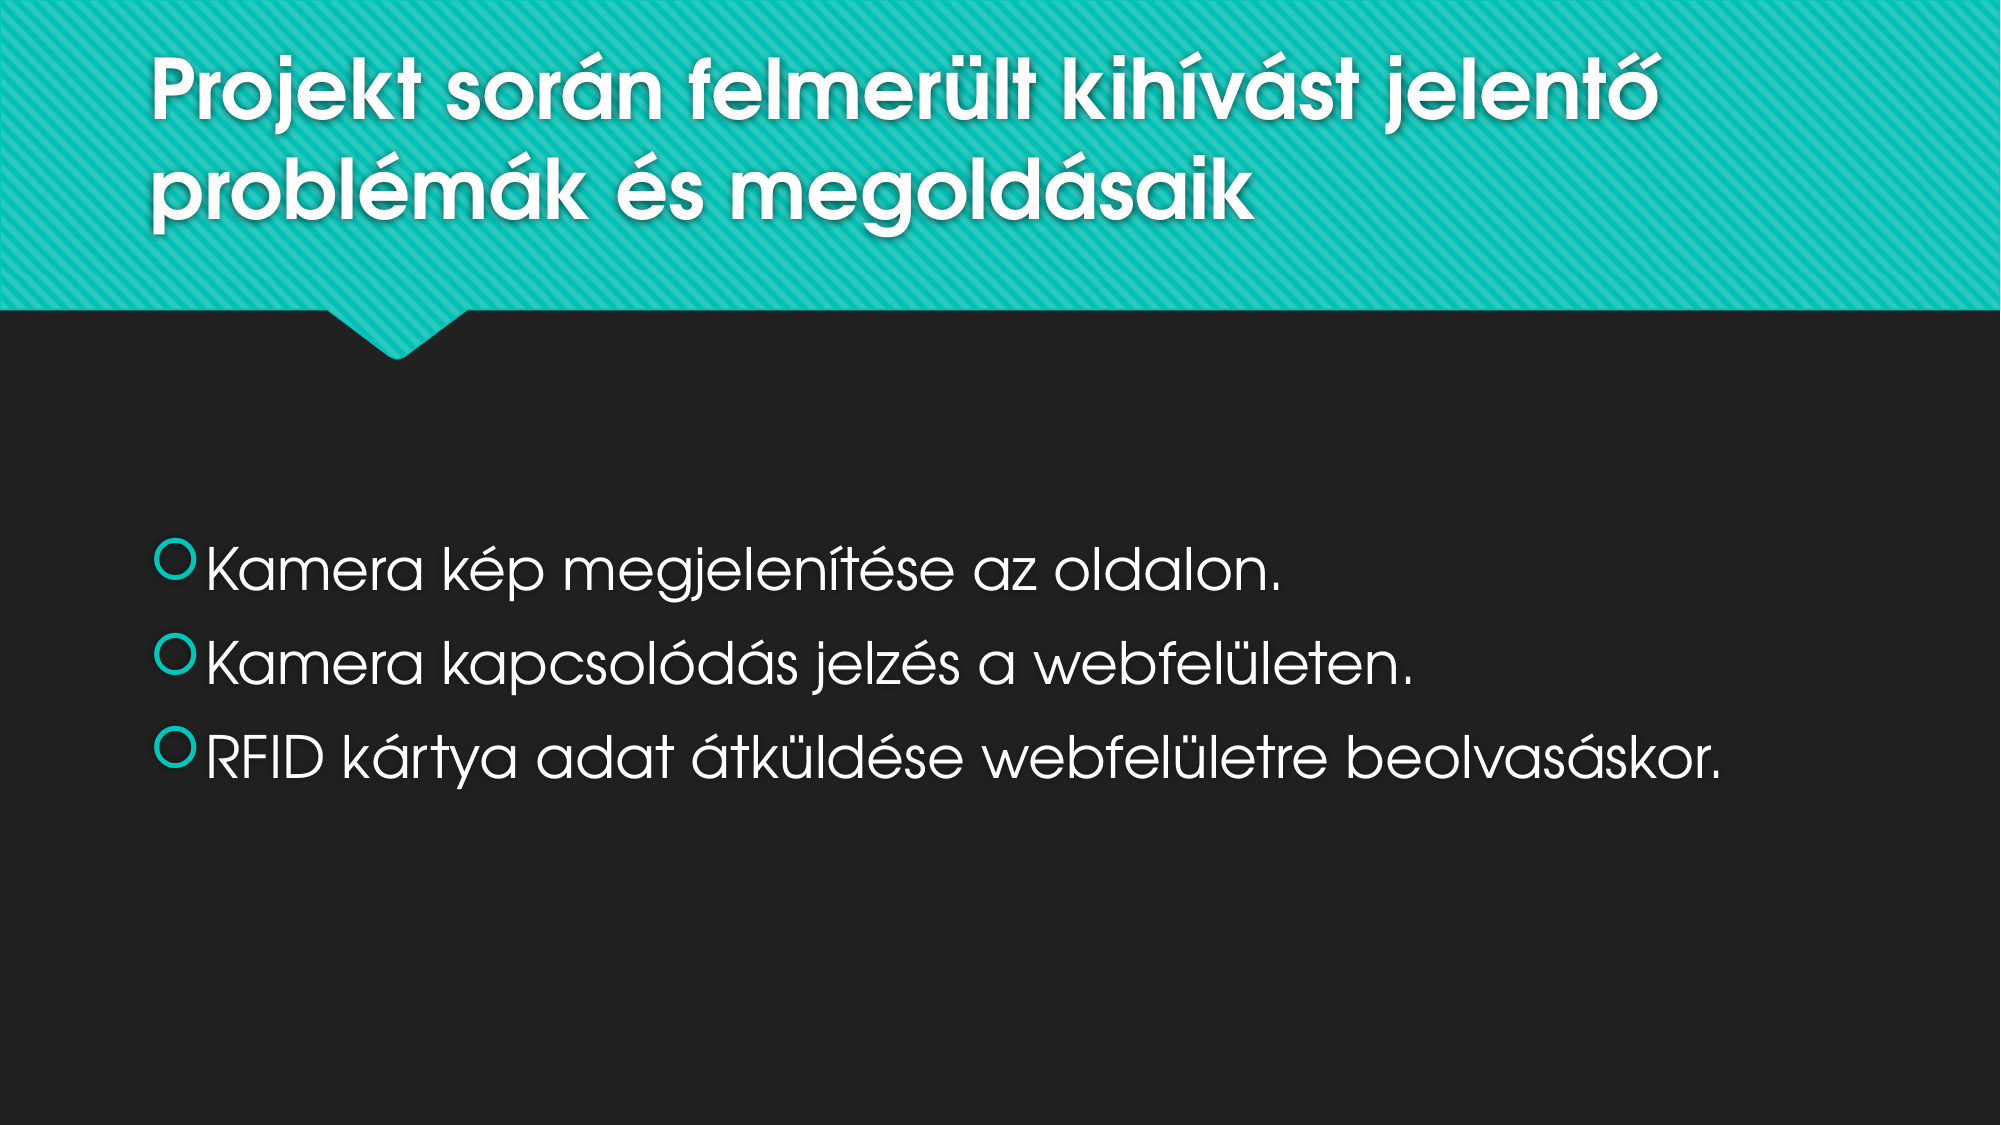

# Projekt során felmerült kihívást jelentő problémák és megoldásaik
Kamera kép megjelenítése az oldalon.
Kamera kapcsolódás jelzés a webfelületen.
RFID kártya adat átküldése webfelületre beolvasáskor.